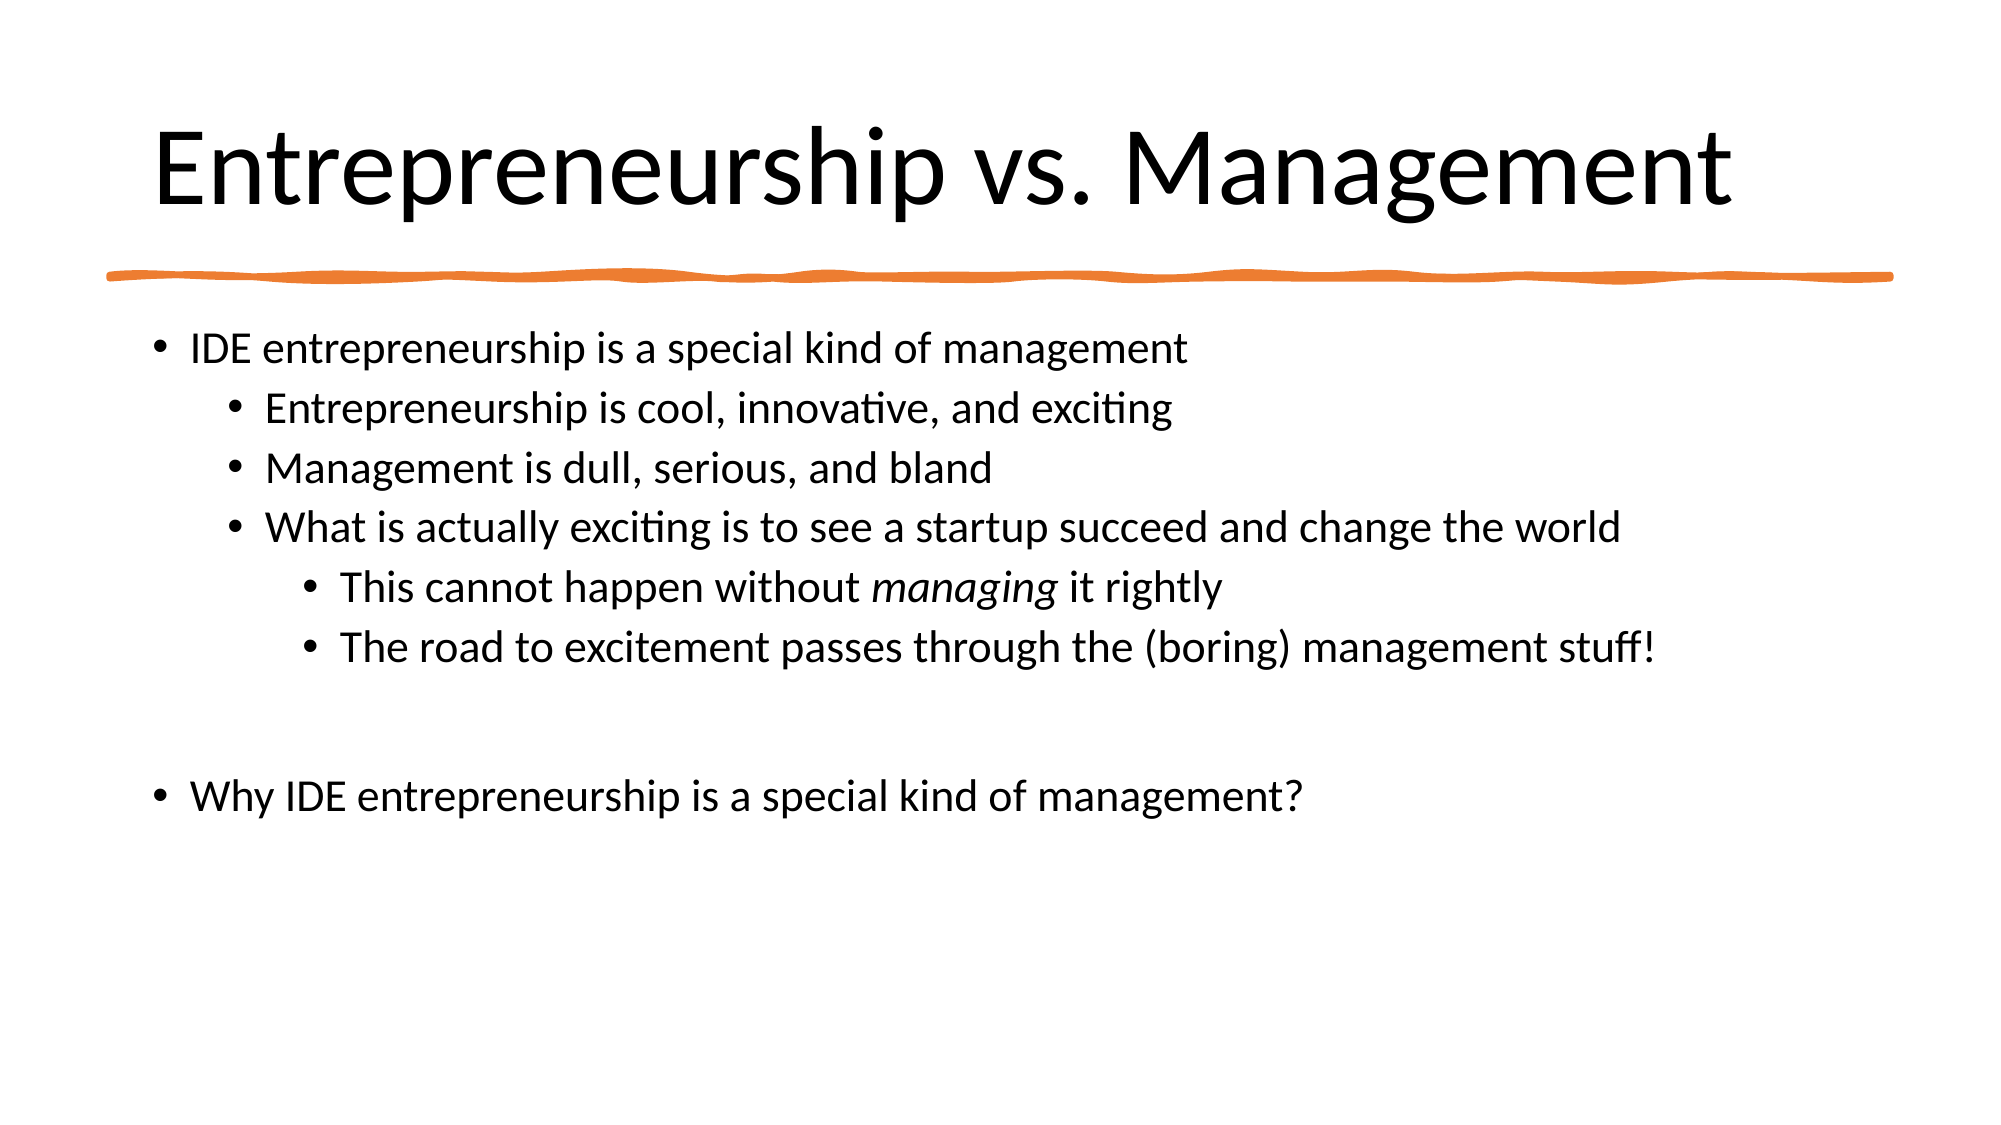

# Entrepreneurship vs. Management

IDE entrepreneurship is a special kind of management
Entrepreneurship is cool, innovative, and exciting
Management is dull, serious, and bland
What is actually exciting is to see a startup succeed and change the world
This cannot happen without managing it rightly
The road to excitement passes through the (boring) management stuff!

Why IDE entrepreneurship is a special kind of management?